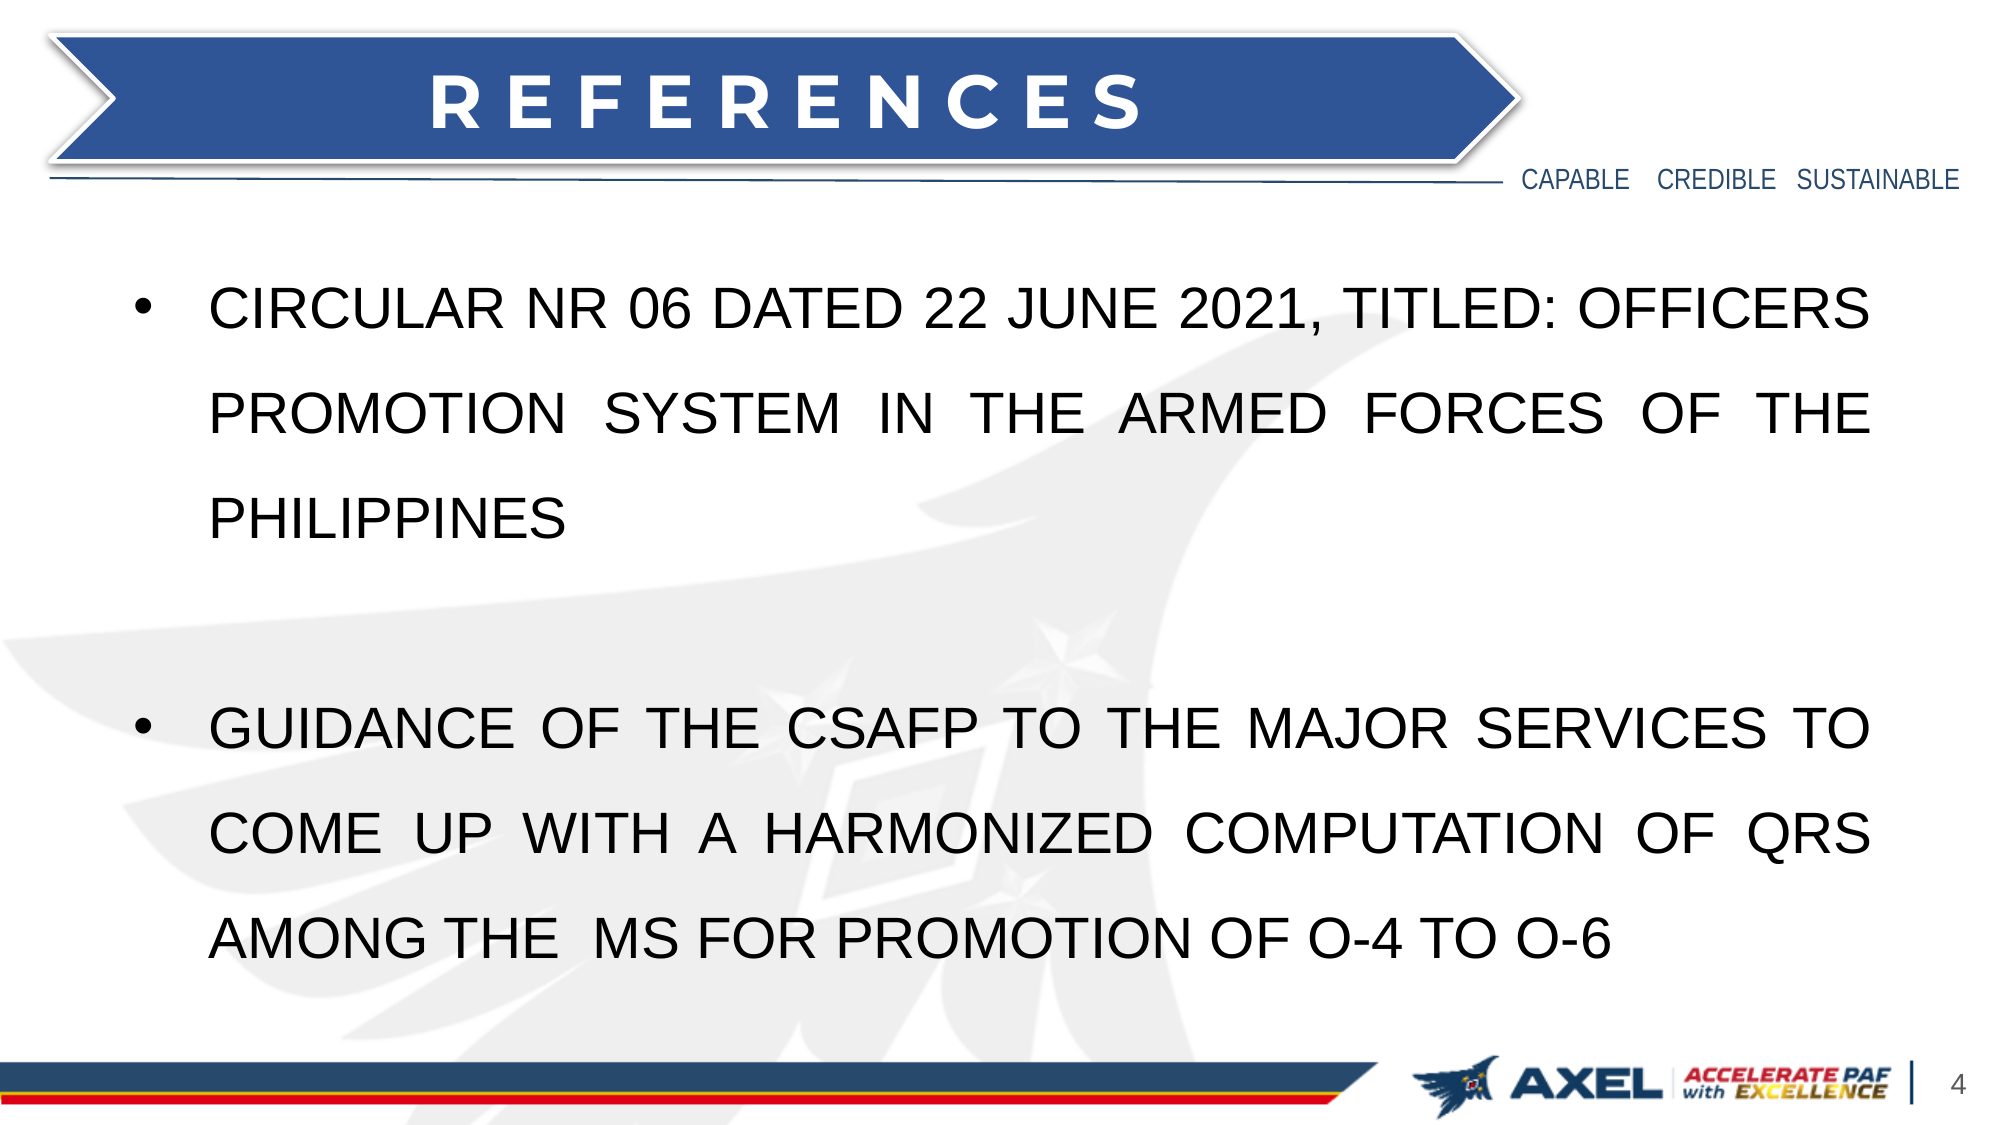

R E F E R E N C E S
CIRCULAR NR 06 DATED 22 JUNE 2021, TITLED: OFFICERS PROMOTION SYSTEM IN THE ARMED FORCES OF THE PHILIPPINES

GUIDANCE OF THE CSAFP TO THE MAJOR SERVICES TO COME UP WITH A HARMONIZED COMPUTATION OF QRS AMONG THE  MS FOR PROMOTION OF O-4 TO O-6